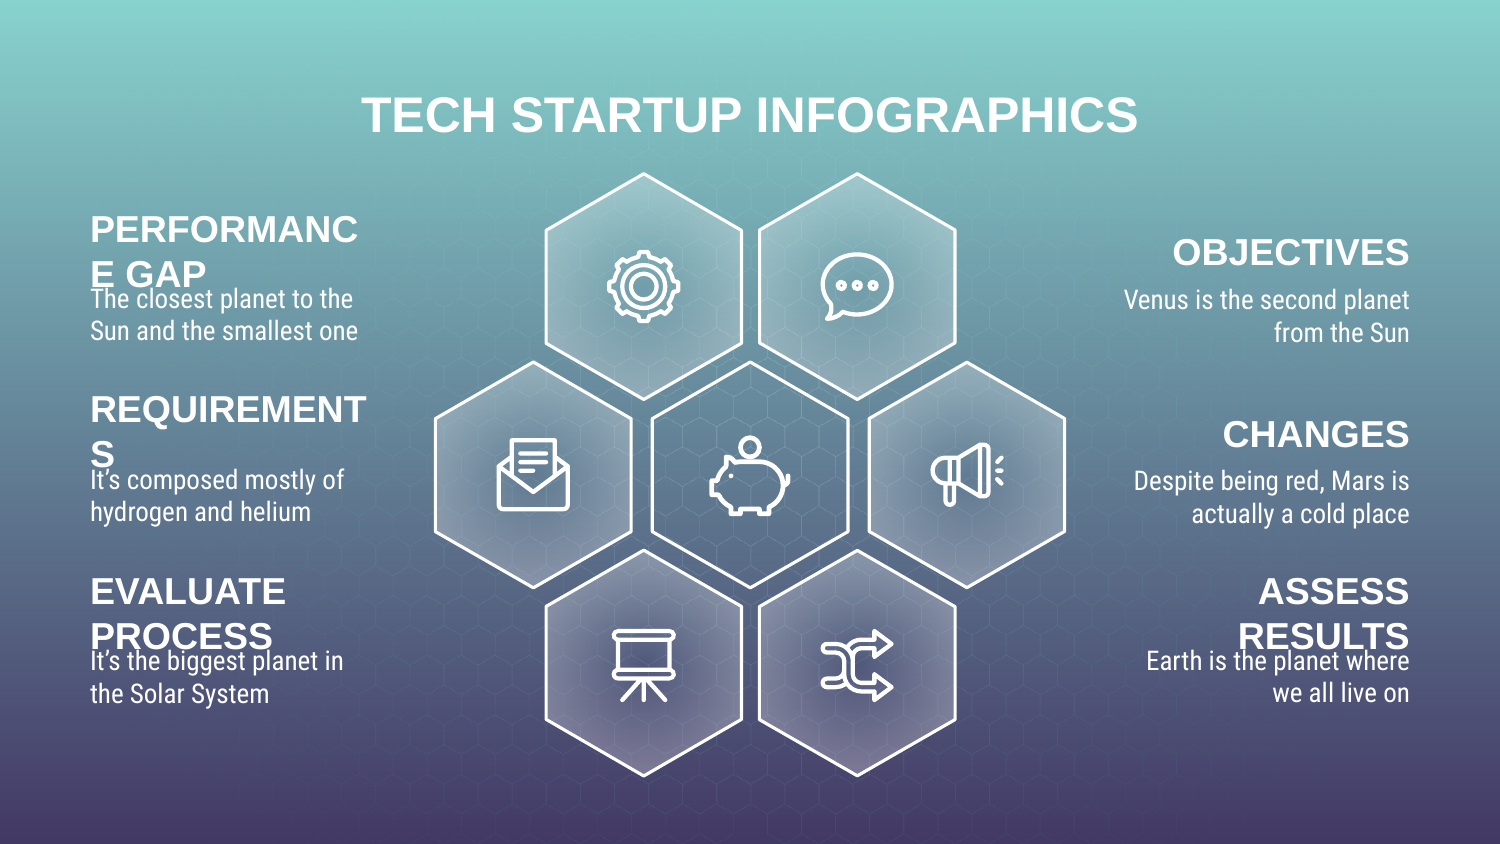

# TECH STARTUP INFOGRAPHICS

PERFORMANCE GAP
The closest planet to the Sun and the smallest one
OBJECTIVES
Venus is the second planet from the Sun
REQUIREMENTS
It’s composed mostly of hydrogen and helium
CHANGES
Despite being red, Mars is actually a cold place
EVALUATE PROCESS
It’s the biggest planet in the Solar System
ASSESS RESULTS
Earth is the planet where we all live on